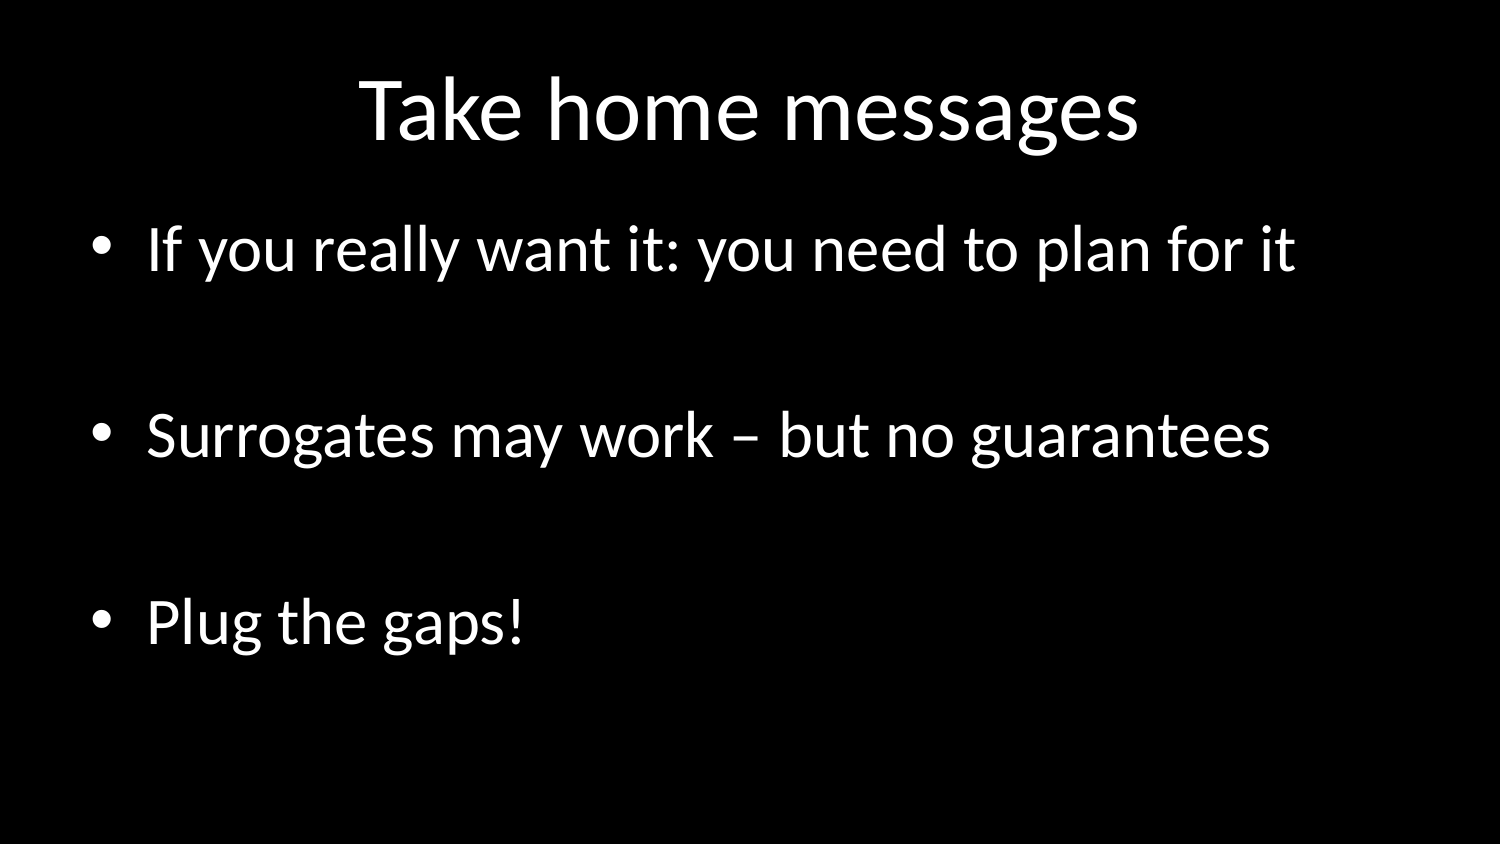

# Take home messages
If you really want it: you need to plan for it

Surrogates may work – but no guarantees

Plug the gaps!